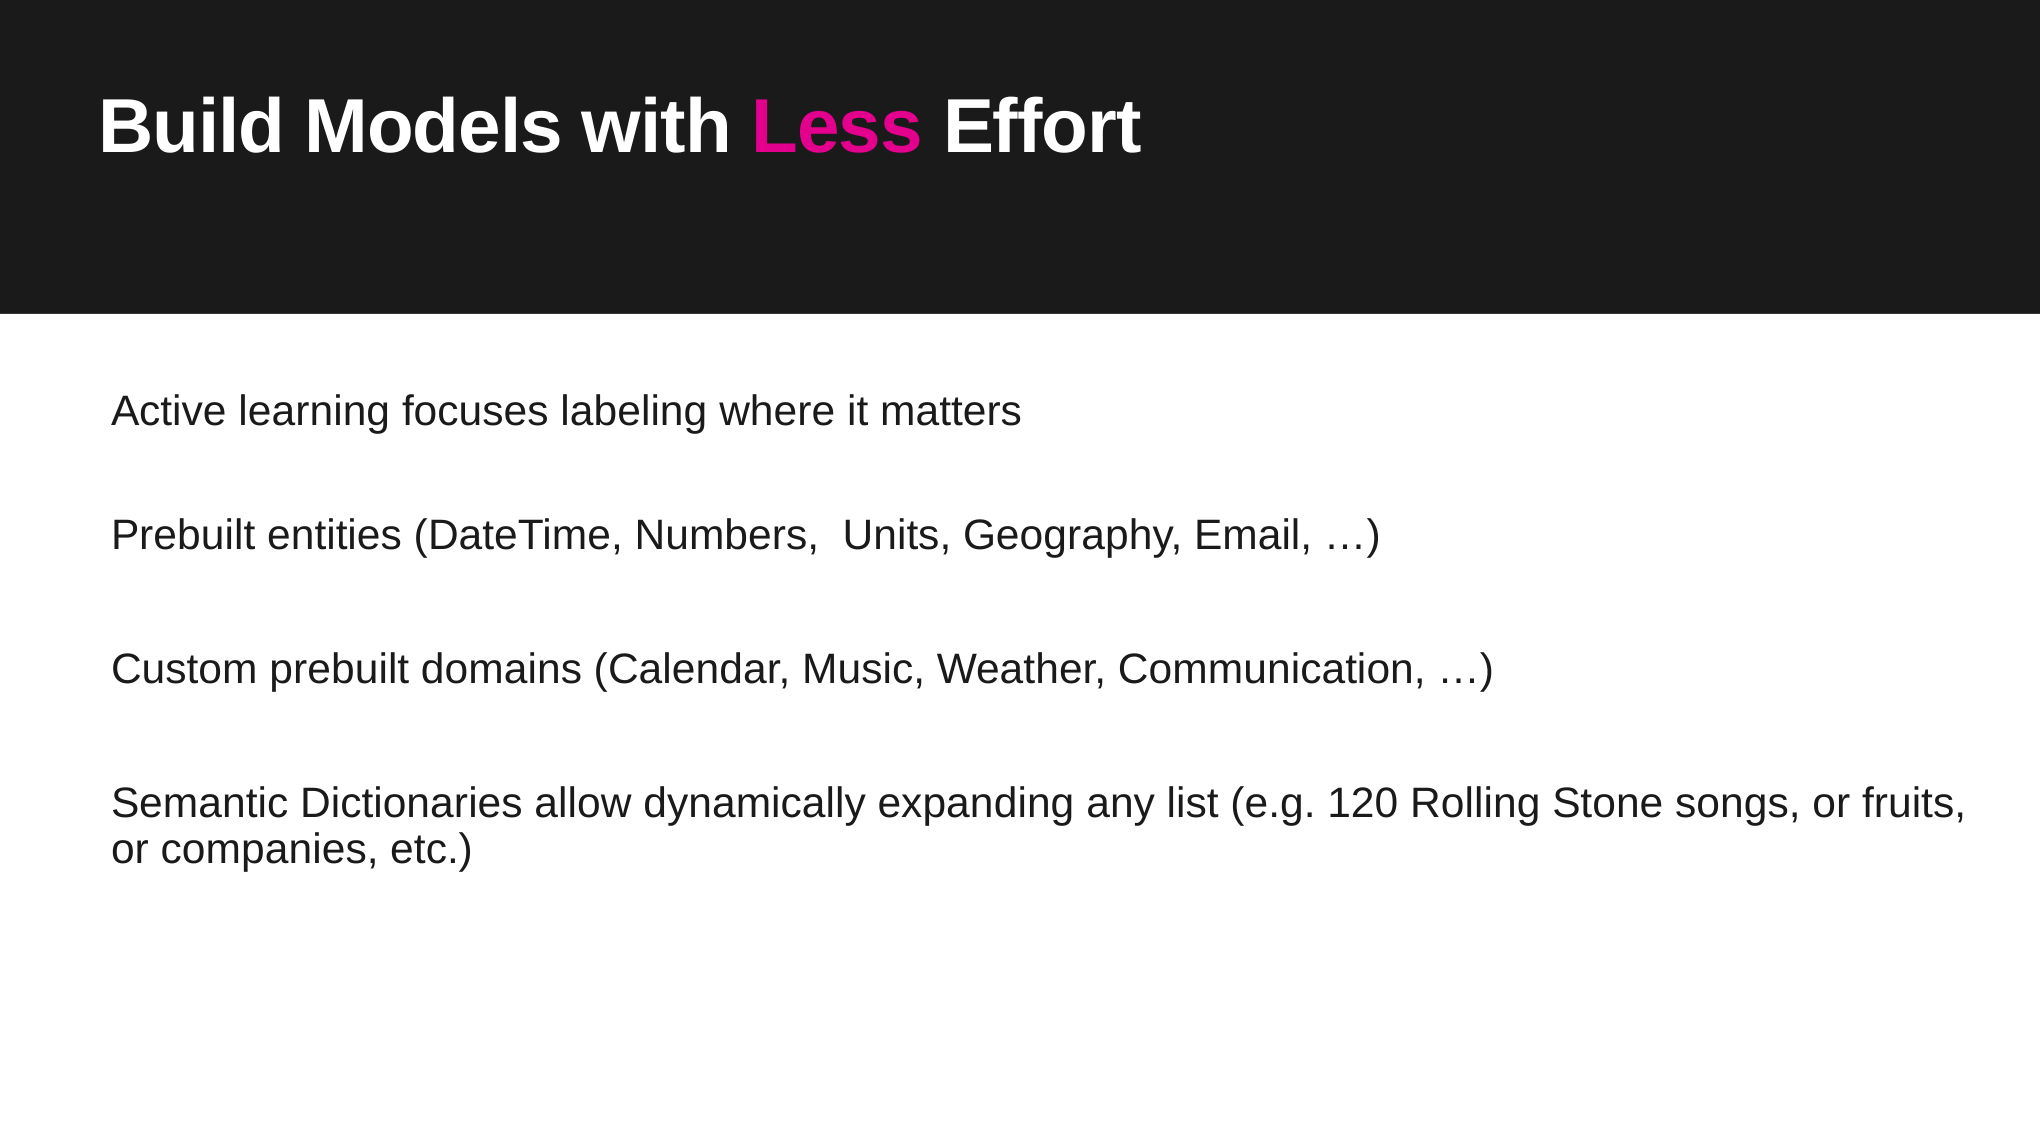

# Build Models with Less Effort

Active learning focuses labeling where it matters

Prebuilt entities (DateTime, Numbers,  Units, Geography, Email, …)

Custom prebuilt domains (Calendar, Music, Weather, Communication, …)

Semantic Dictionaries allow dynamically expanding any list (e.g. 120 Rolling Stone songs, or fruits, or companies, etc.)